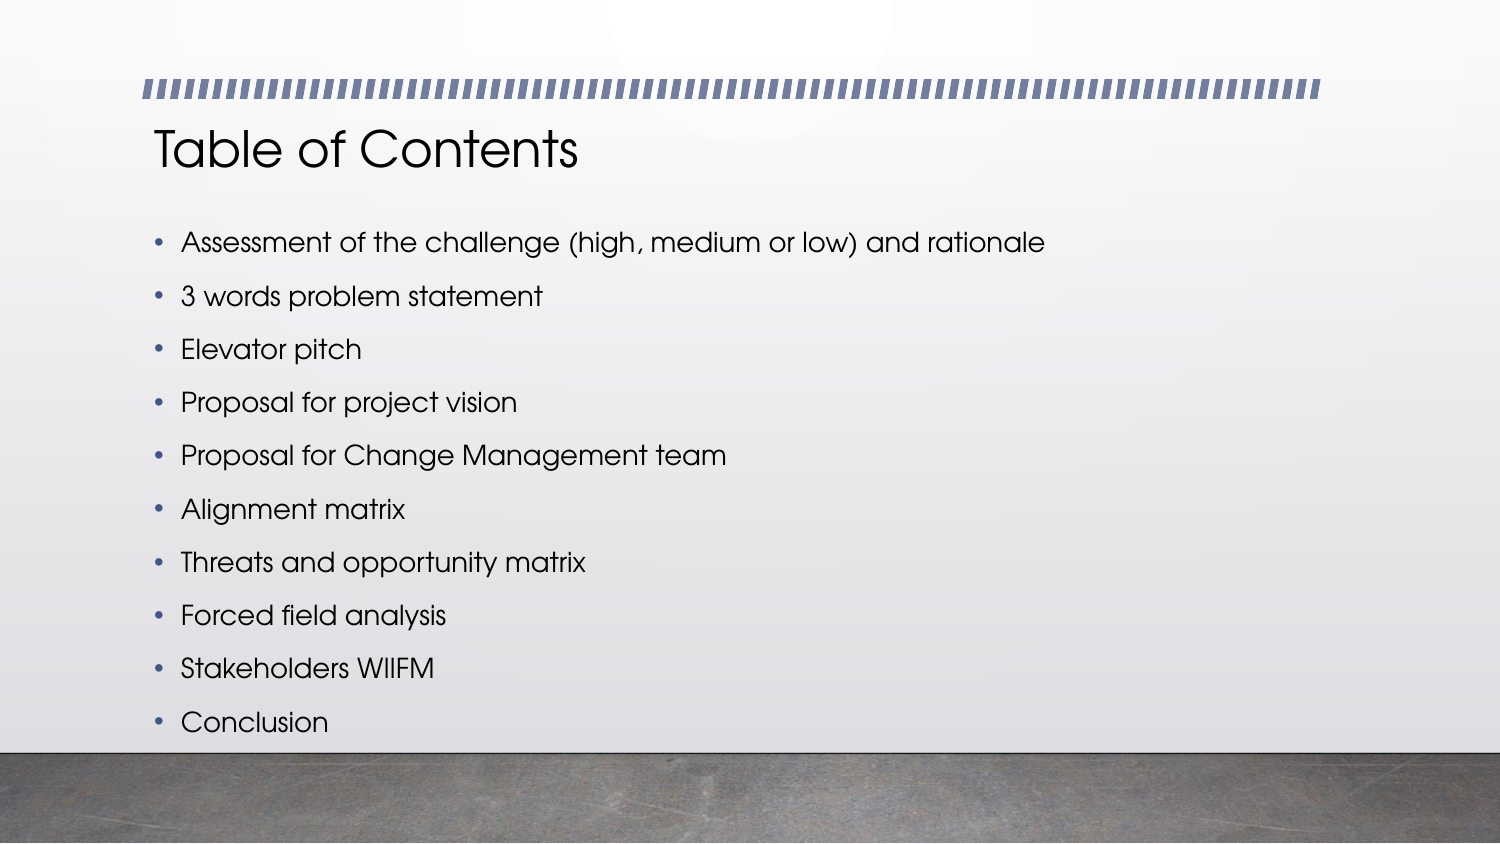

# Table of Contents
Assessment of the challenge (high, medium or low) and rationale
3 words problem statement
Elevator pitch
Proposal for project vision
Proposal for Change Management team
Alignment matrix
Threats and opportunity matrix
Forced field analysis
Stakeholders WIIFM
Conclusion